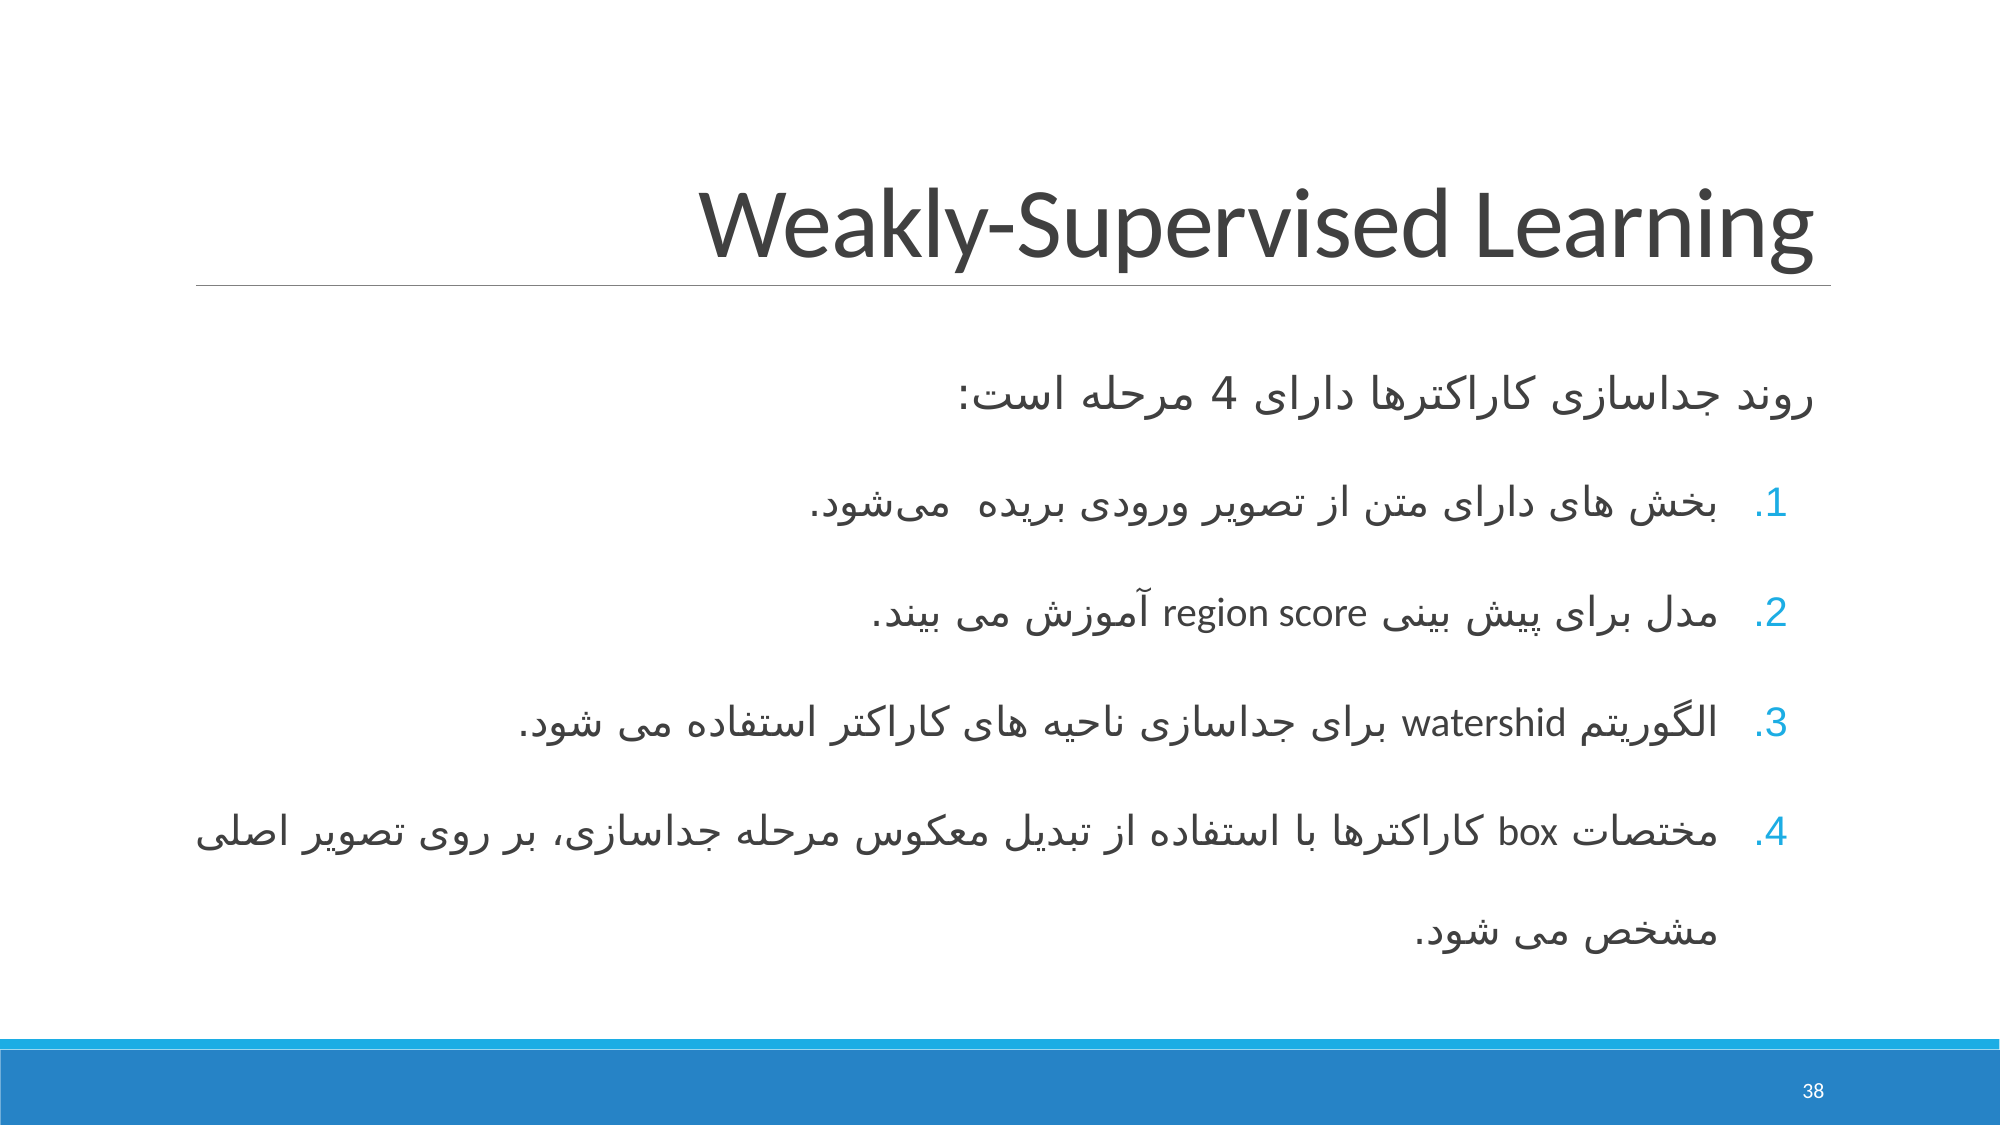

# Weakly-Supervised Learning
روند جداسازی کاراکترها دارای 4 مرحله است:
بخش های دارای متن از تصویر ورودی بریده  می‌شود.
مدل برای پیش بینی region score آموزش می بیند.
الگوریتم watershid برای جداسازی ناحیه های کاراکتر استفاده می شود.
مختصات box کاراکترها با استفاده از تبدیل معکوس مرحله جداسازی، بر روی تصویر اصلی مشخص می شود.

38